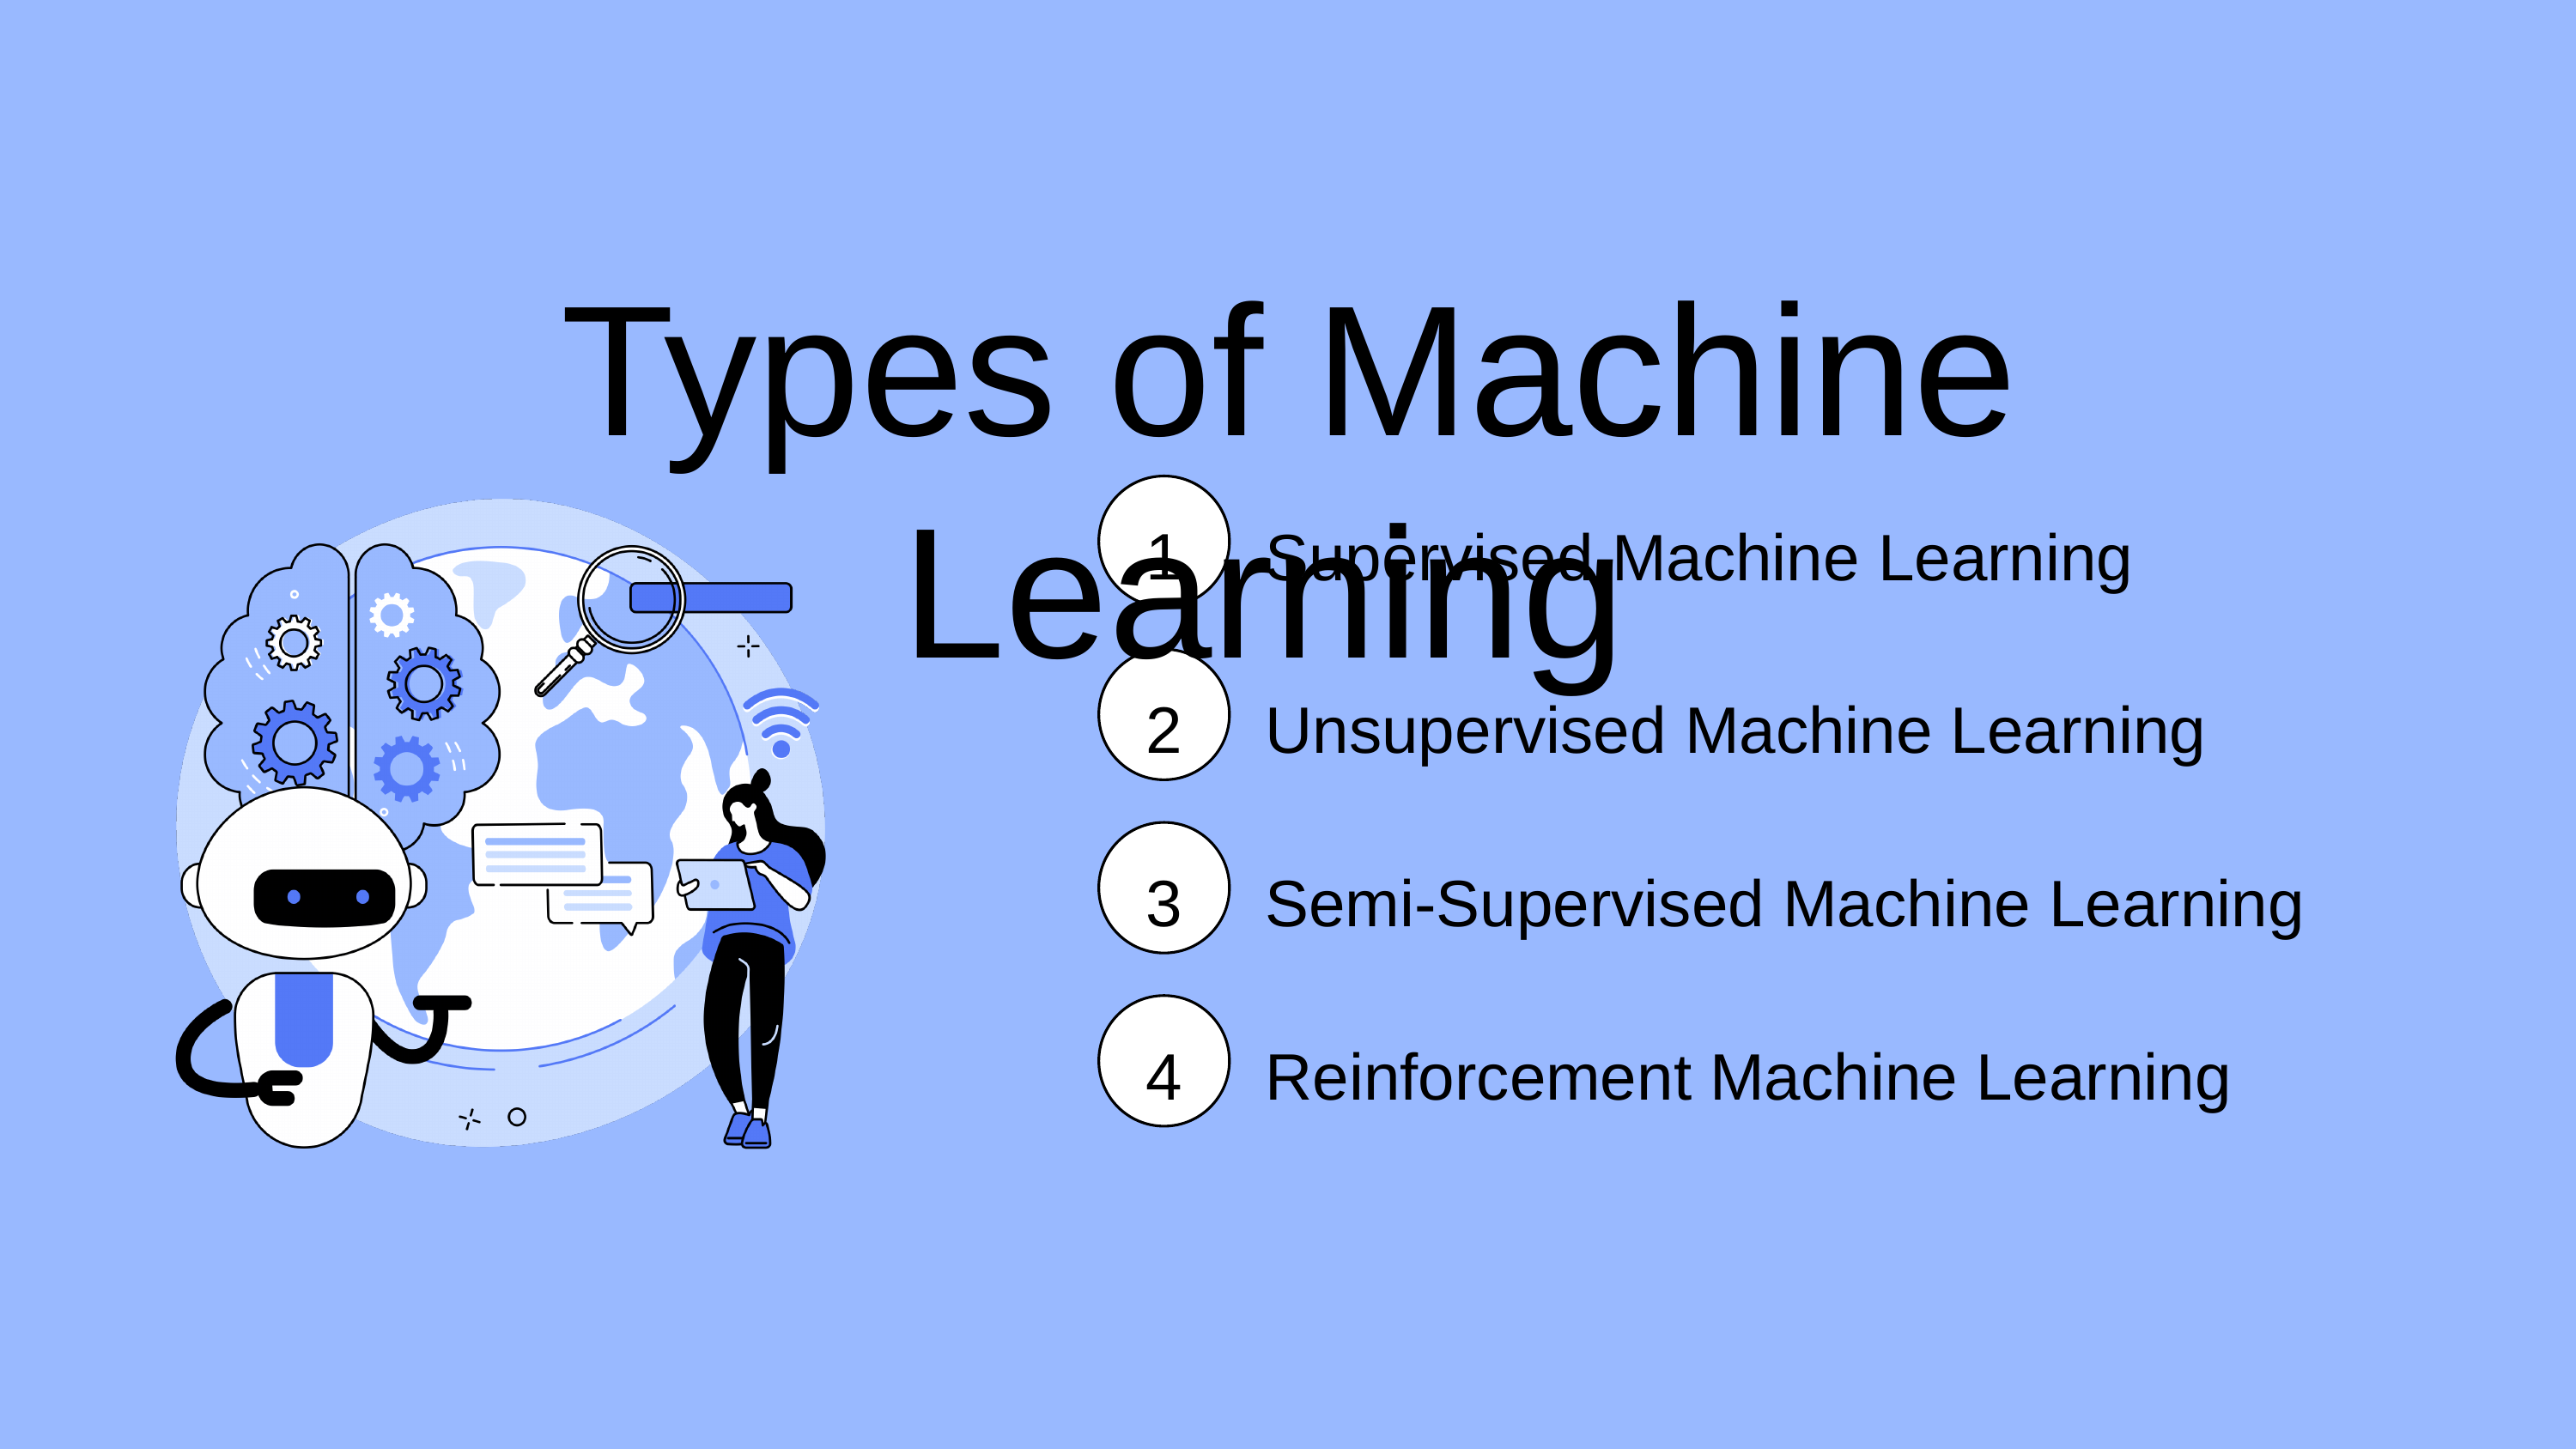

Types of Machine Learning
1
Supervised Machine Learning

2
Unsupervised Machine Learning

3
Semi-Supervised Machine Learning

4
Reinforcement Machine Learning